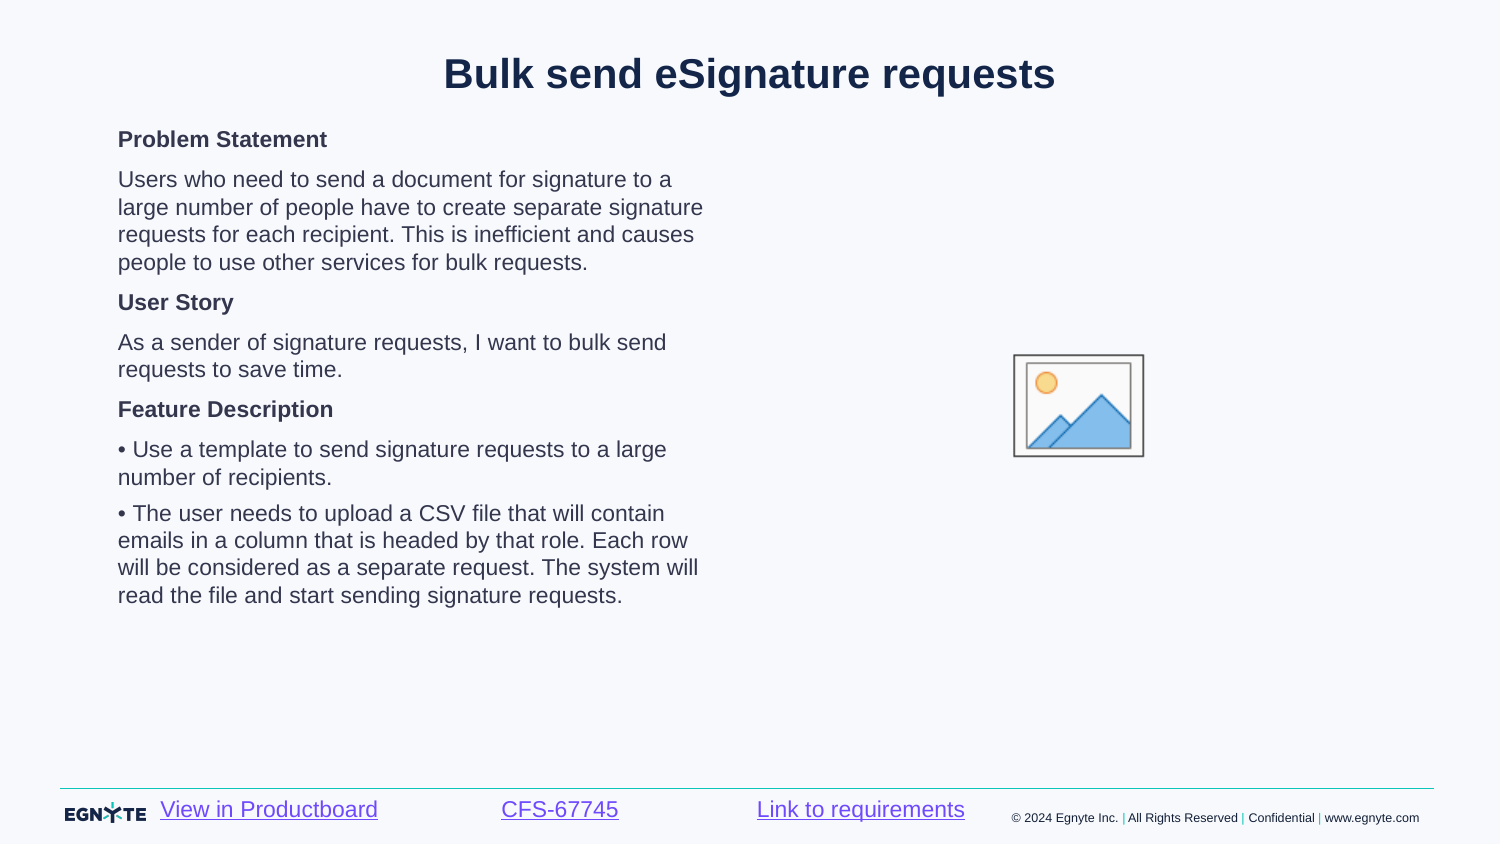

# Bulk send eSignature requests
Problem Statement
Users who need to send a document for signature to a large number of people have to create separate signature requests for each recipient. This is inefficient and causes people to use other services for bulk requests.
User Story
As a sender of signature requests, I want to bulk send requests to save time.
Feature Description
• Use a template to send signature requests to a large number of recipients.
• The user needs to upload a CSV file that will contain emails in a column that is headed by that role. Each row will be considered as a separate request. The system will read the file and start sending signature requests.

Link to requirements
CFS-67745
View in Productboard